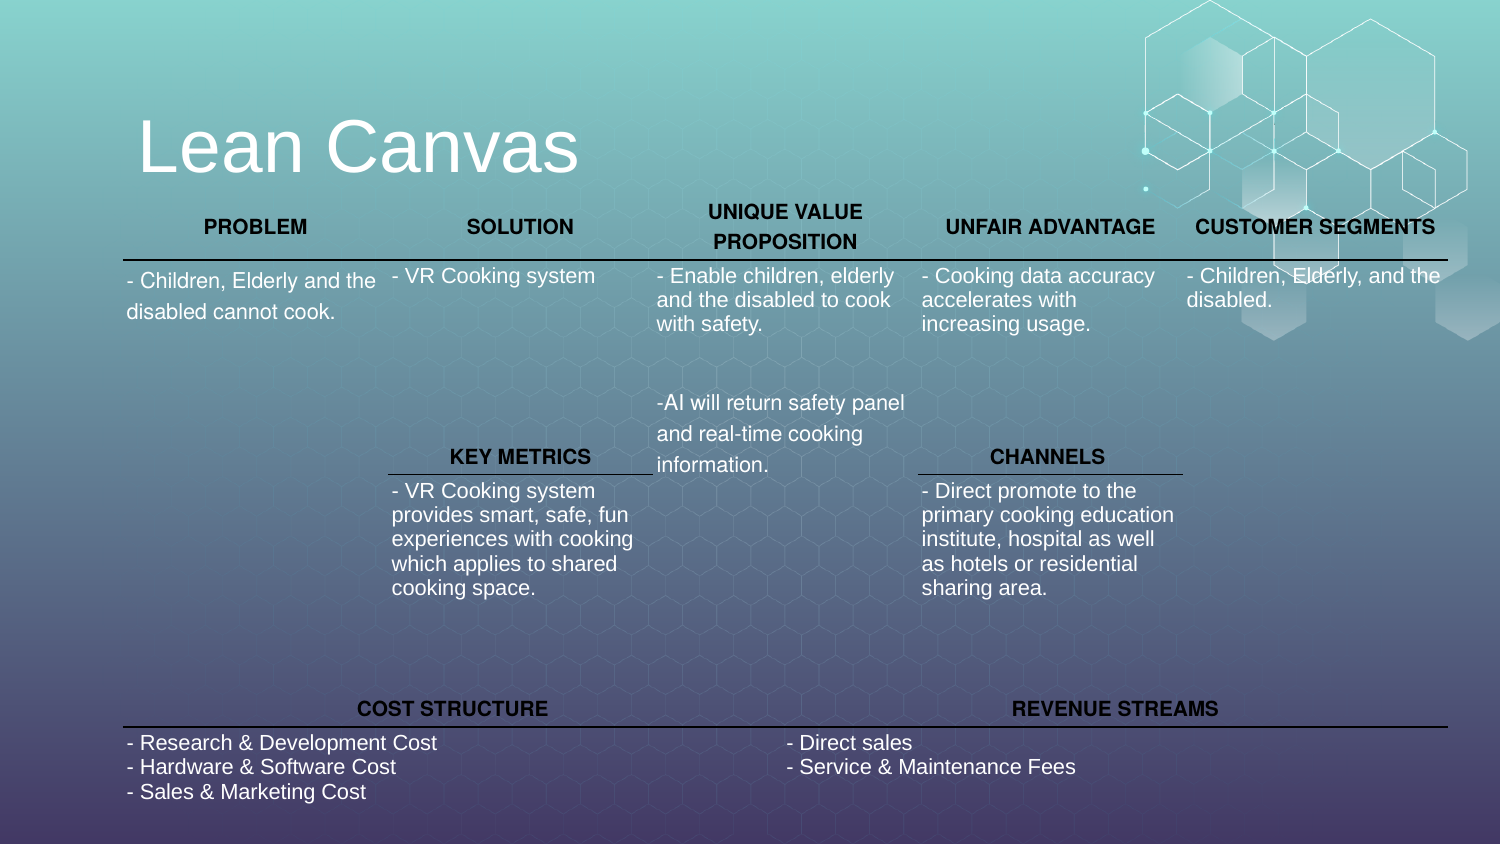

# Lean Canvas
| PROBLEM | SOLUTION | UNIQUE VALUE PROPOSITION |  | UNFAIR ADVANTAGE | CUSTOMER SEGMENTS |
| --- | --- | --- | --- | --- | --- |
| - Children, Elderly and the disabled cannot cook. | - VR Cooking system | - Enable children, elderly and the disabled to cook with safety. -AI will return safety panel and real-time cooking information. |  | - Cooking data accuracy accelerates with increasing usage. | - Children, Elderly, and the disabled. |
|  | KEY METRICS |  |  | CHANNELS |  |
|  | - VR Cooking system provides smart, safe, fun experiences with cooking which applies to shared cooking space. |  |  | - Direct promote to the primary cooking education institute, hospital as well as hotels or residential sharing area. |  |
| COST STRUCTURE |  |  | REVENUE STREAMS |  |  |
| - Research & Development Cost - Hardware & Software Cost - Sales & Marketing Cost |  |  | - Direct sales - Service & Maintenance Fees |  |  |